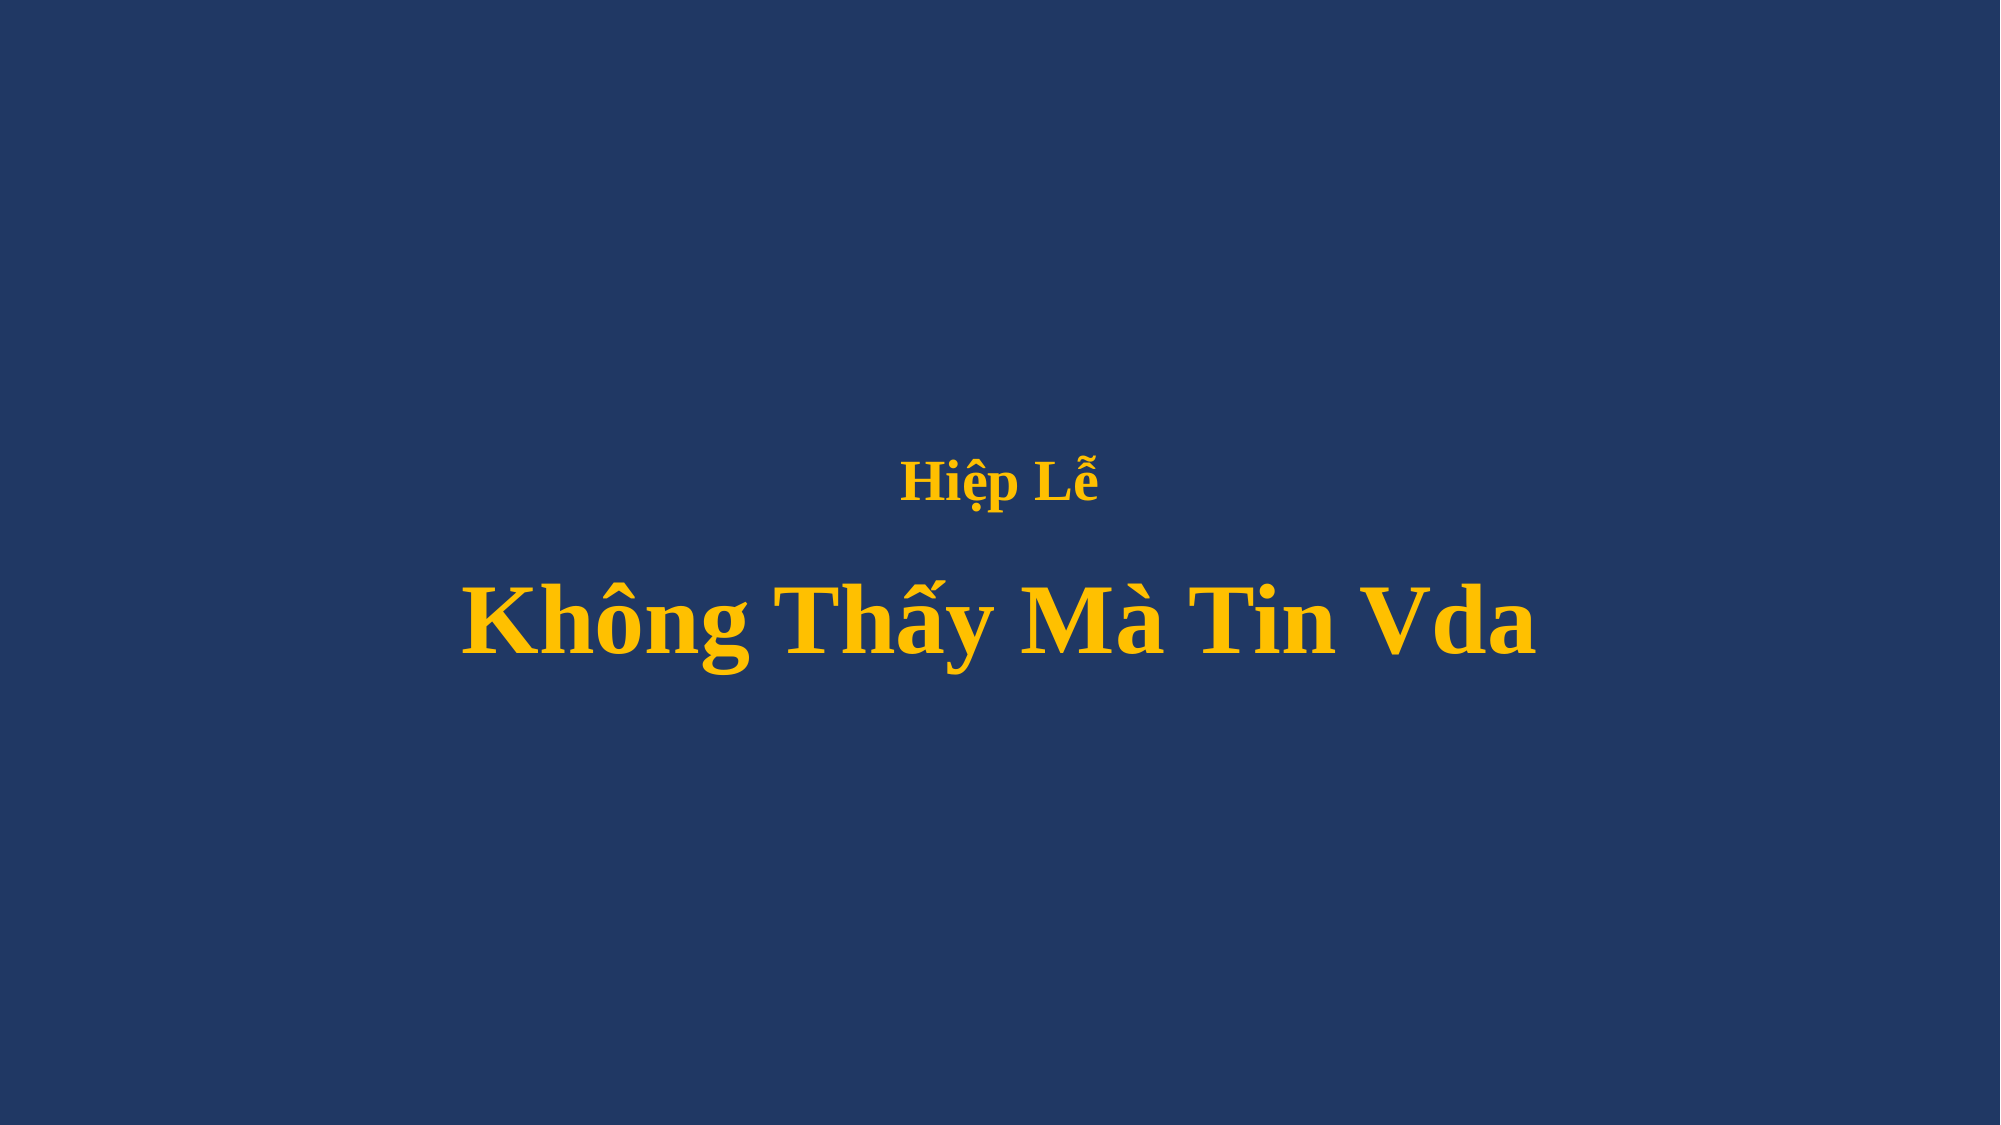

# Hiệp Lễ Không Thấy Mà Tin Vda